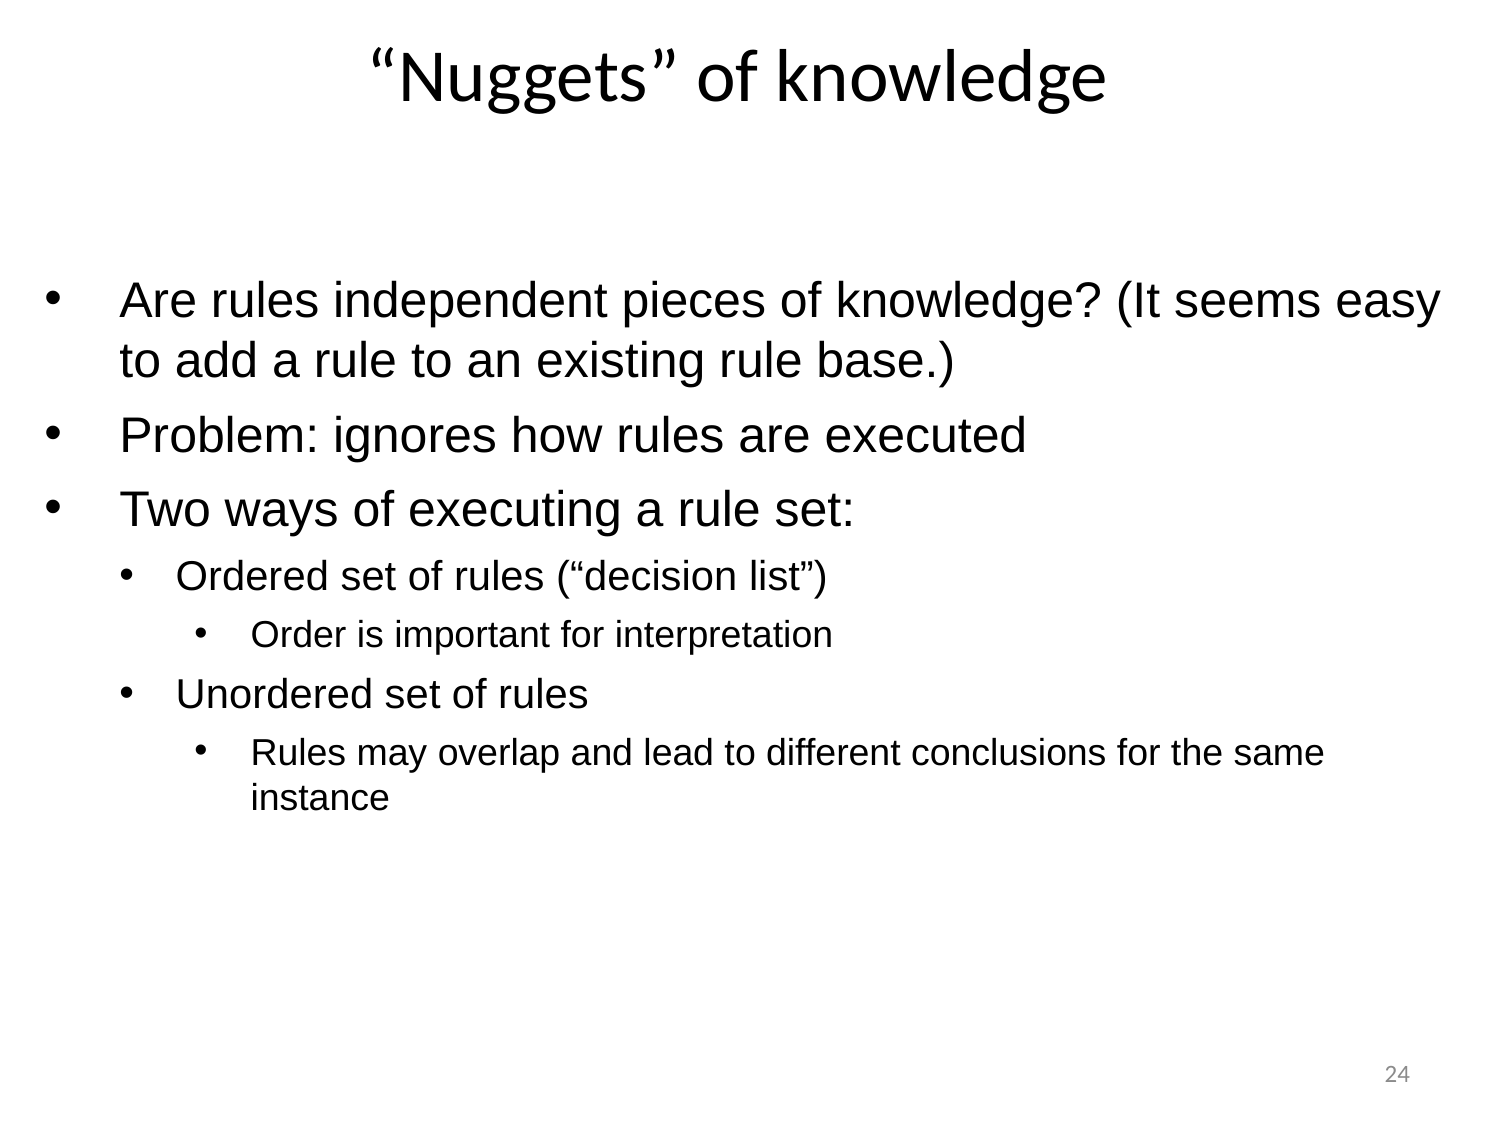

“Nuggets” of knowledge
Are rules independent pieces of knowledge? (It seems easy to add a rule to an existing rule base.)
Problem: ignores how rules are executed
Two ways of executing a rule set:
Ordered set of rules (“decision list”)
Order is important for interpretation
Unordered set of rules
Rules may overlap and lead to different conclusions for the same instance
24